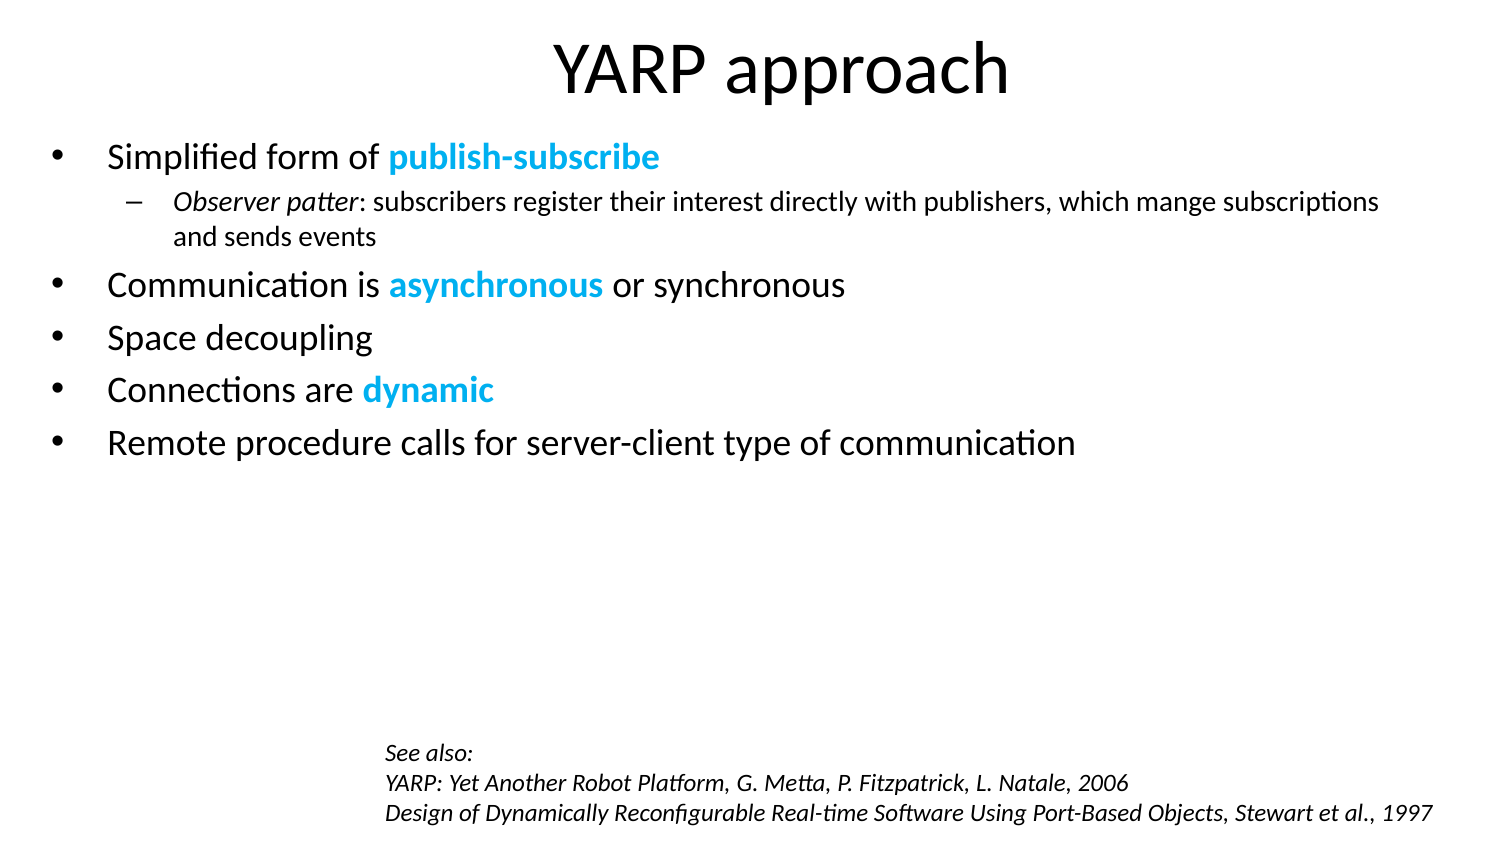

# YARP approach
Simplified form of publish-subscribe
Observer patter: subscribers register their interest directly with publishers, which mange subscriptions and sends events
Communication is asynchronous or synchronous
Space decoupling
Connections are dynamic
Remote procedure calls for server-client type of communication
See also:
YARP: Yet Another Robot Platform, G. Metta, P. Fitzpatrick, L. Natale, 2006
Design of Dynamically Reconfigurable Real-time Software Using Port-Based Objects, Stewart et al., 1997